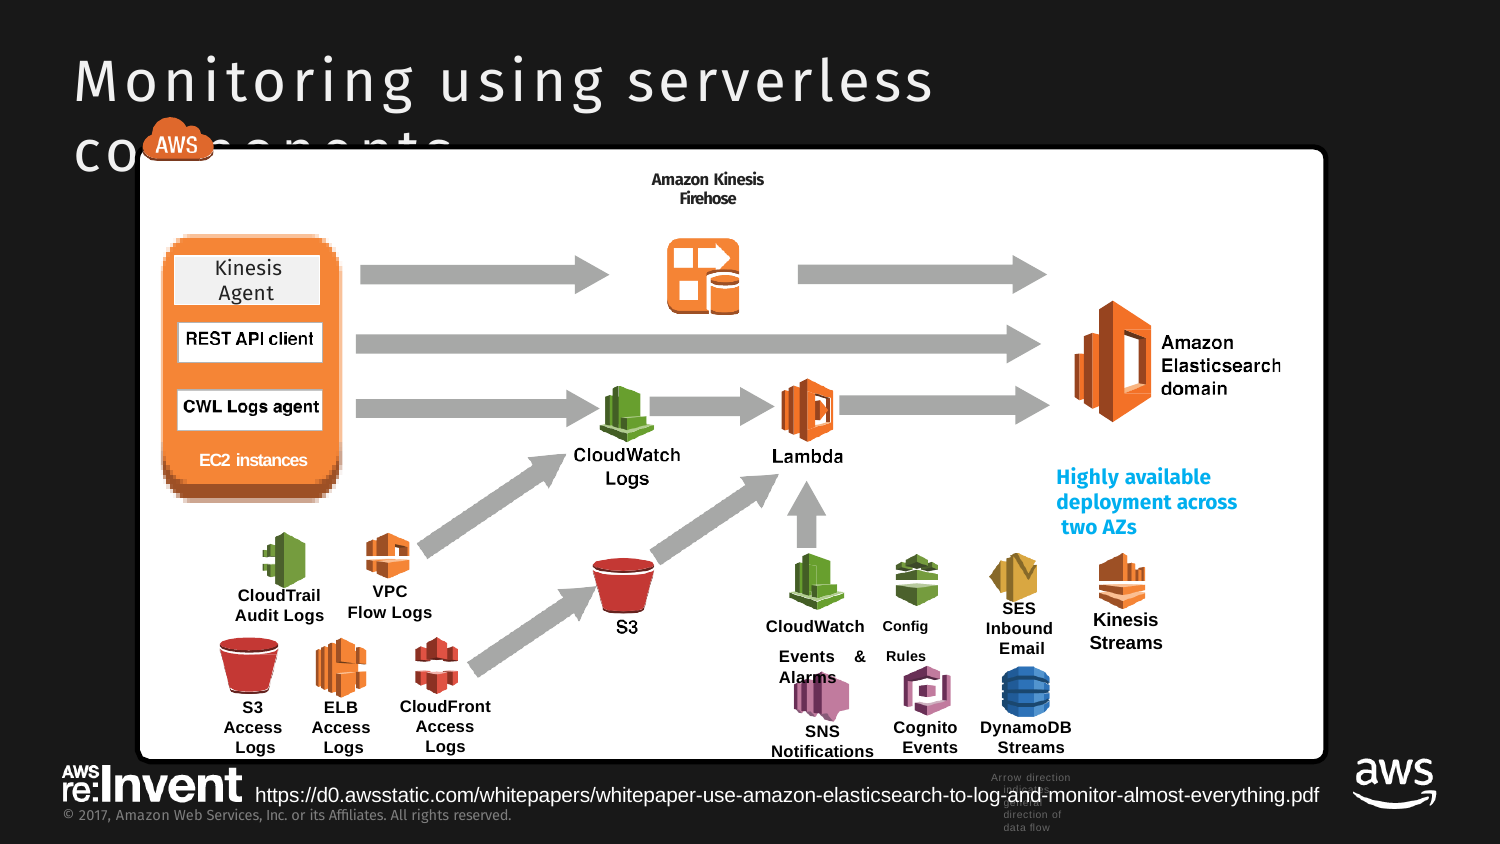

# Monitoring	using	serverless	components

Amazon Kinesis
Firehose

Kinesis
Agent

EC2 instances
Highly available  deployment across  two AZs

VPC
Flow Logs
CloudTrail  Audit Logs
SES
Inbound  Email
CloudWatch Conﬁg  Events & Rules  Alarms
Kinesis  Streams

S3
Access  Logs
CloudFront  Access  Logs
ELB
Access  Logs
Cognito  Events
DynamoDB  Streams
Arrow direction indicates general direction of data ﬂow
SNS
Notiﬁcations
https://d0.awsstatic.com/whitepapers/whitepaper-use-amazon-elasticsearch-to-log-and-monitor-almost-everything.pdf
© 2017, Amazon Web Services, Inc. or its Affiliates. All rights reserved.